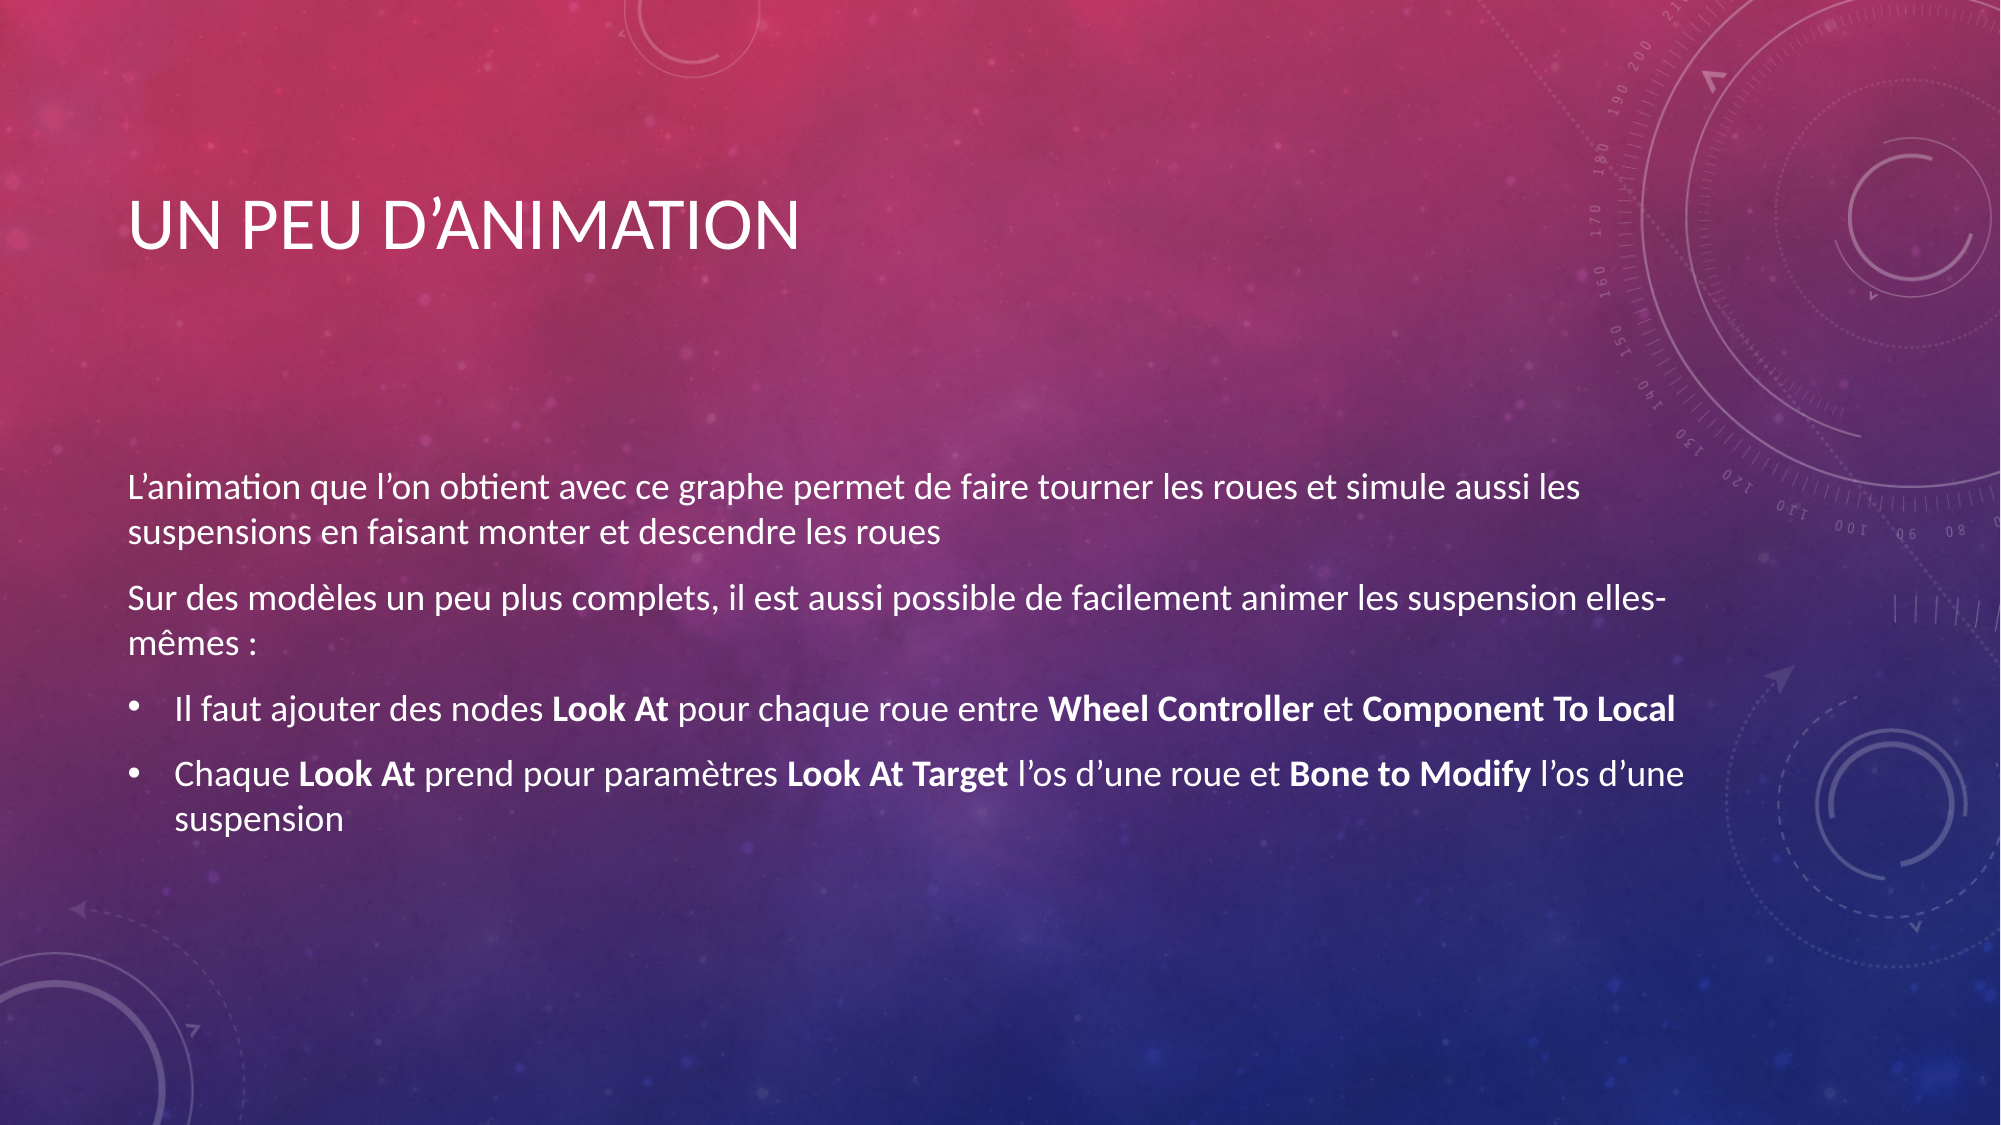

# Un peu d’animation
L’animation que l’on obtient avec ce graphe permet de faire tourner les roues et simule aussi les suspensions en faisant monter et descendre les roues
Sur des modèles un peu plus complets, il est aussi possible de facilement animer les suspension elles-mêmes :
Il faut ajouter des nodes Look At pour chaque roue entre Wheel Controller et Component To Local
Chaque Look At prend pour paramètres Look At Target l’os d’une roue et Bone to Modify l’os d’une suspension